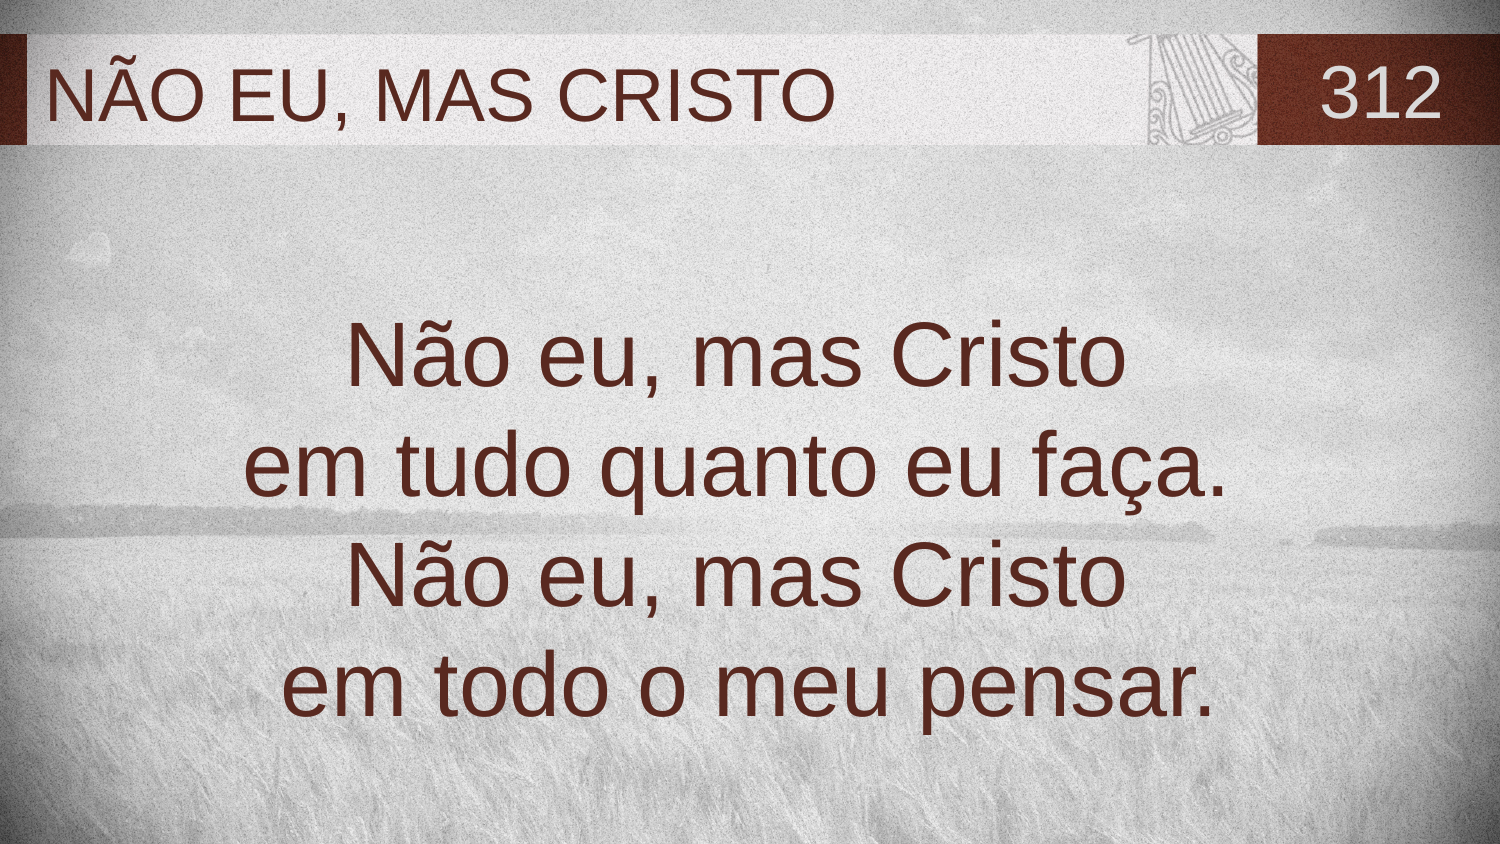

# NÃO EU, MAS CRISTO
312
Não eu, mas Cristo
em tudo quanto eu faça.
Não eu, mas Cristo
em todo o meu pensar.